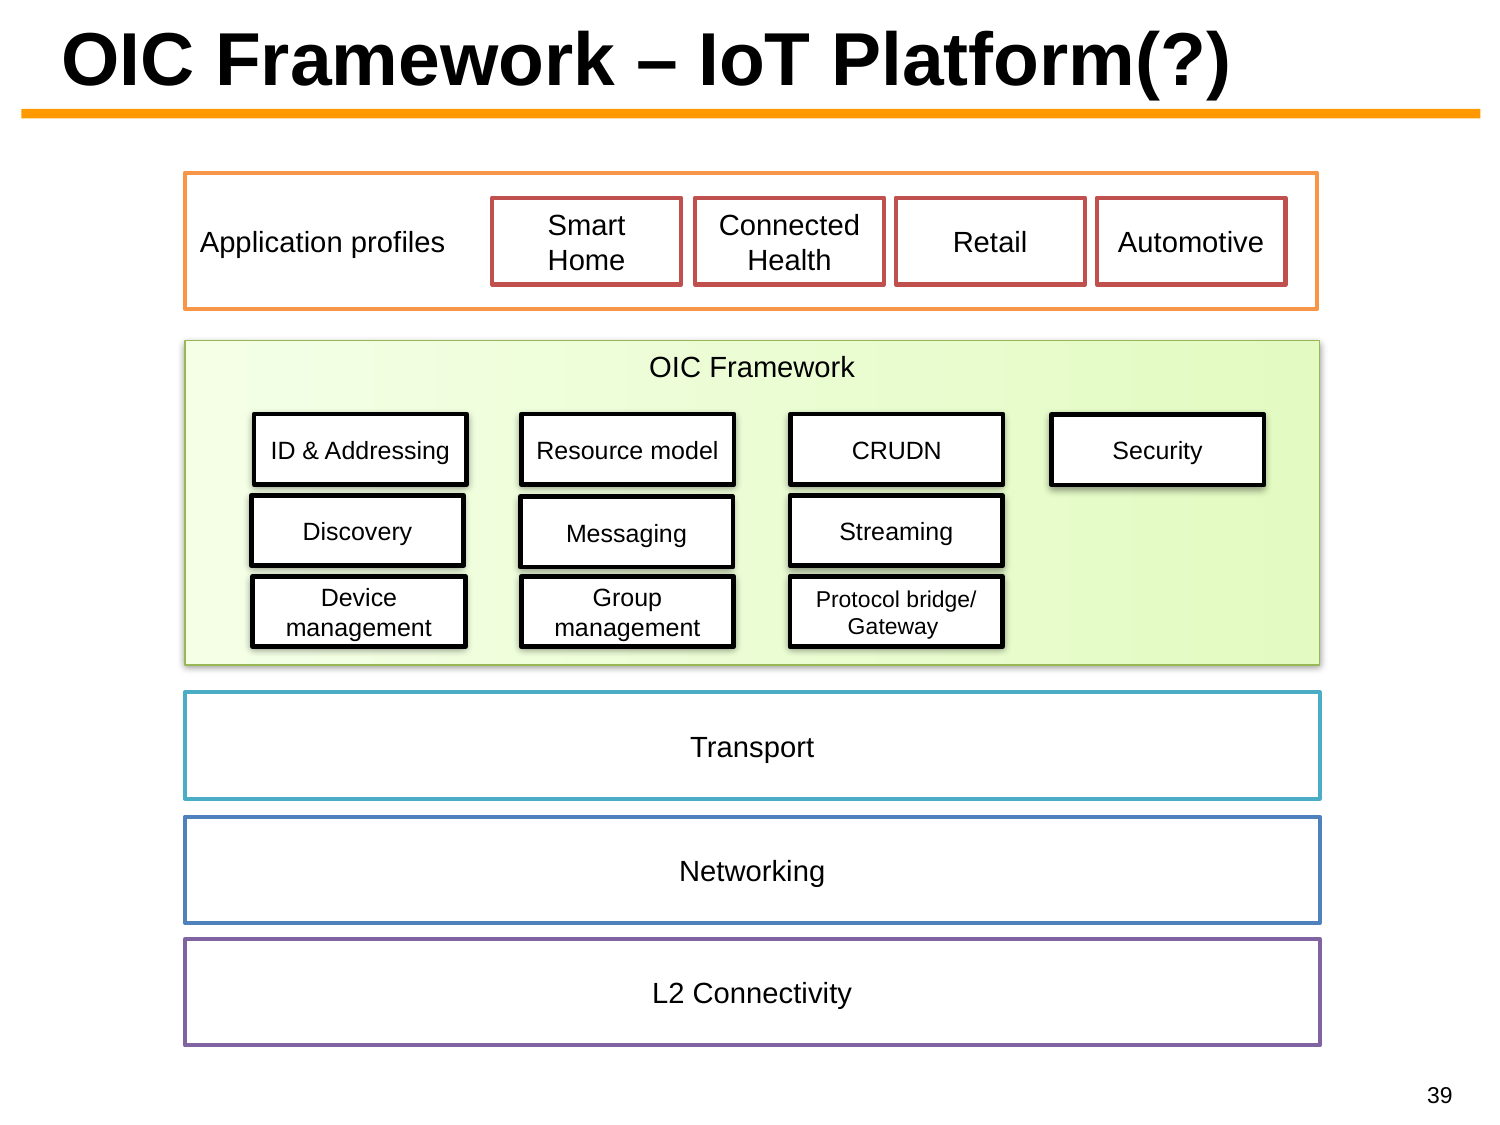

OIC Framework
# OIC Framework – IoT Platform(?)
Application profiles
Smart Home
Connected Health
Retail
Automotive
ID & Addressing
Resource model
CRUDN
Security
Discovery
Streaming
Messaging
Device management
Group management
Protocol bridge/ Gateway
Transport
Networking
L2 Connectivity